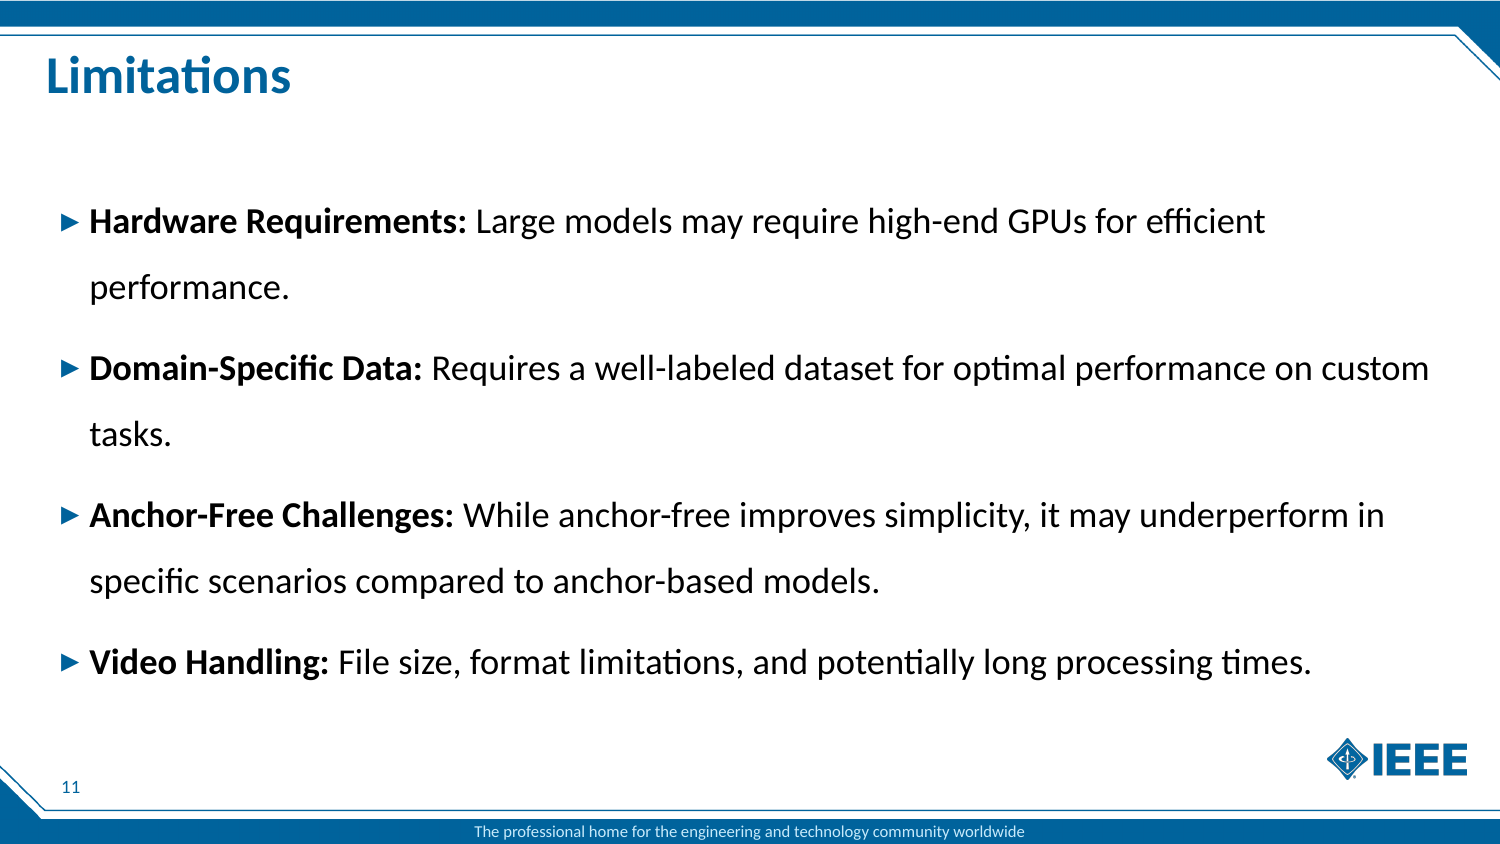

# Limitations
Hardware Requirements: Large models may require high-end GPUs for efficient performance.
Domain-Specific Data: Requires a well-labeled dataset for optimal performance on custom tasks.
Anchor-Free Challenges: While anchor-free improves simplicity, it may underperform in specific scenarios compared to anchor-based models.
Video Handling: File size, format limitations, and potentially long processing times.
11